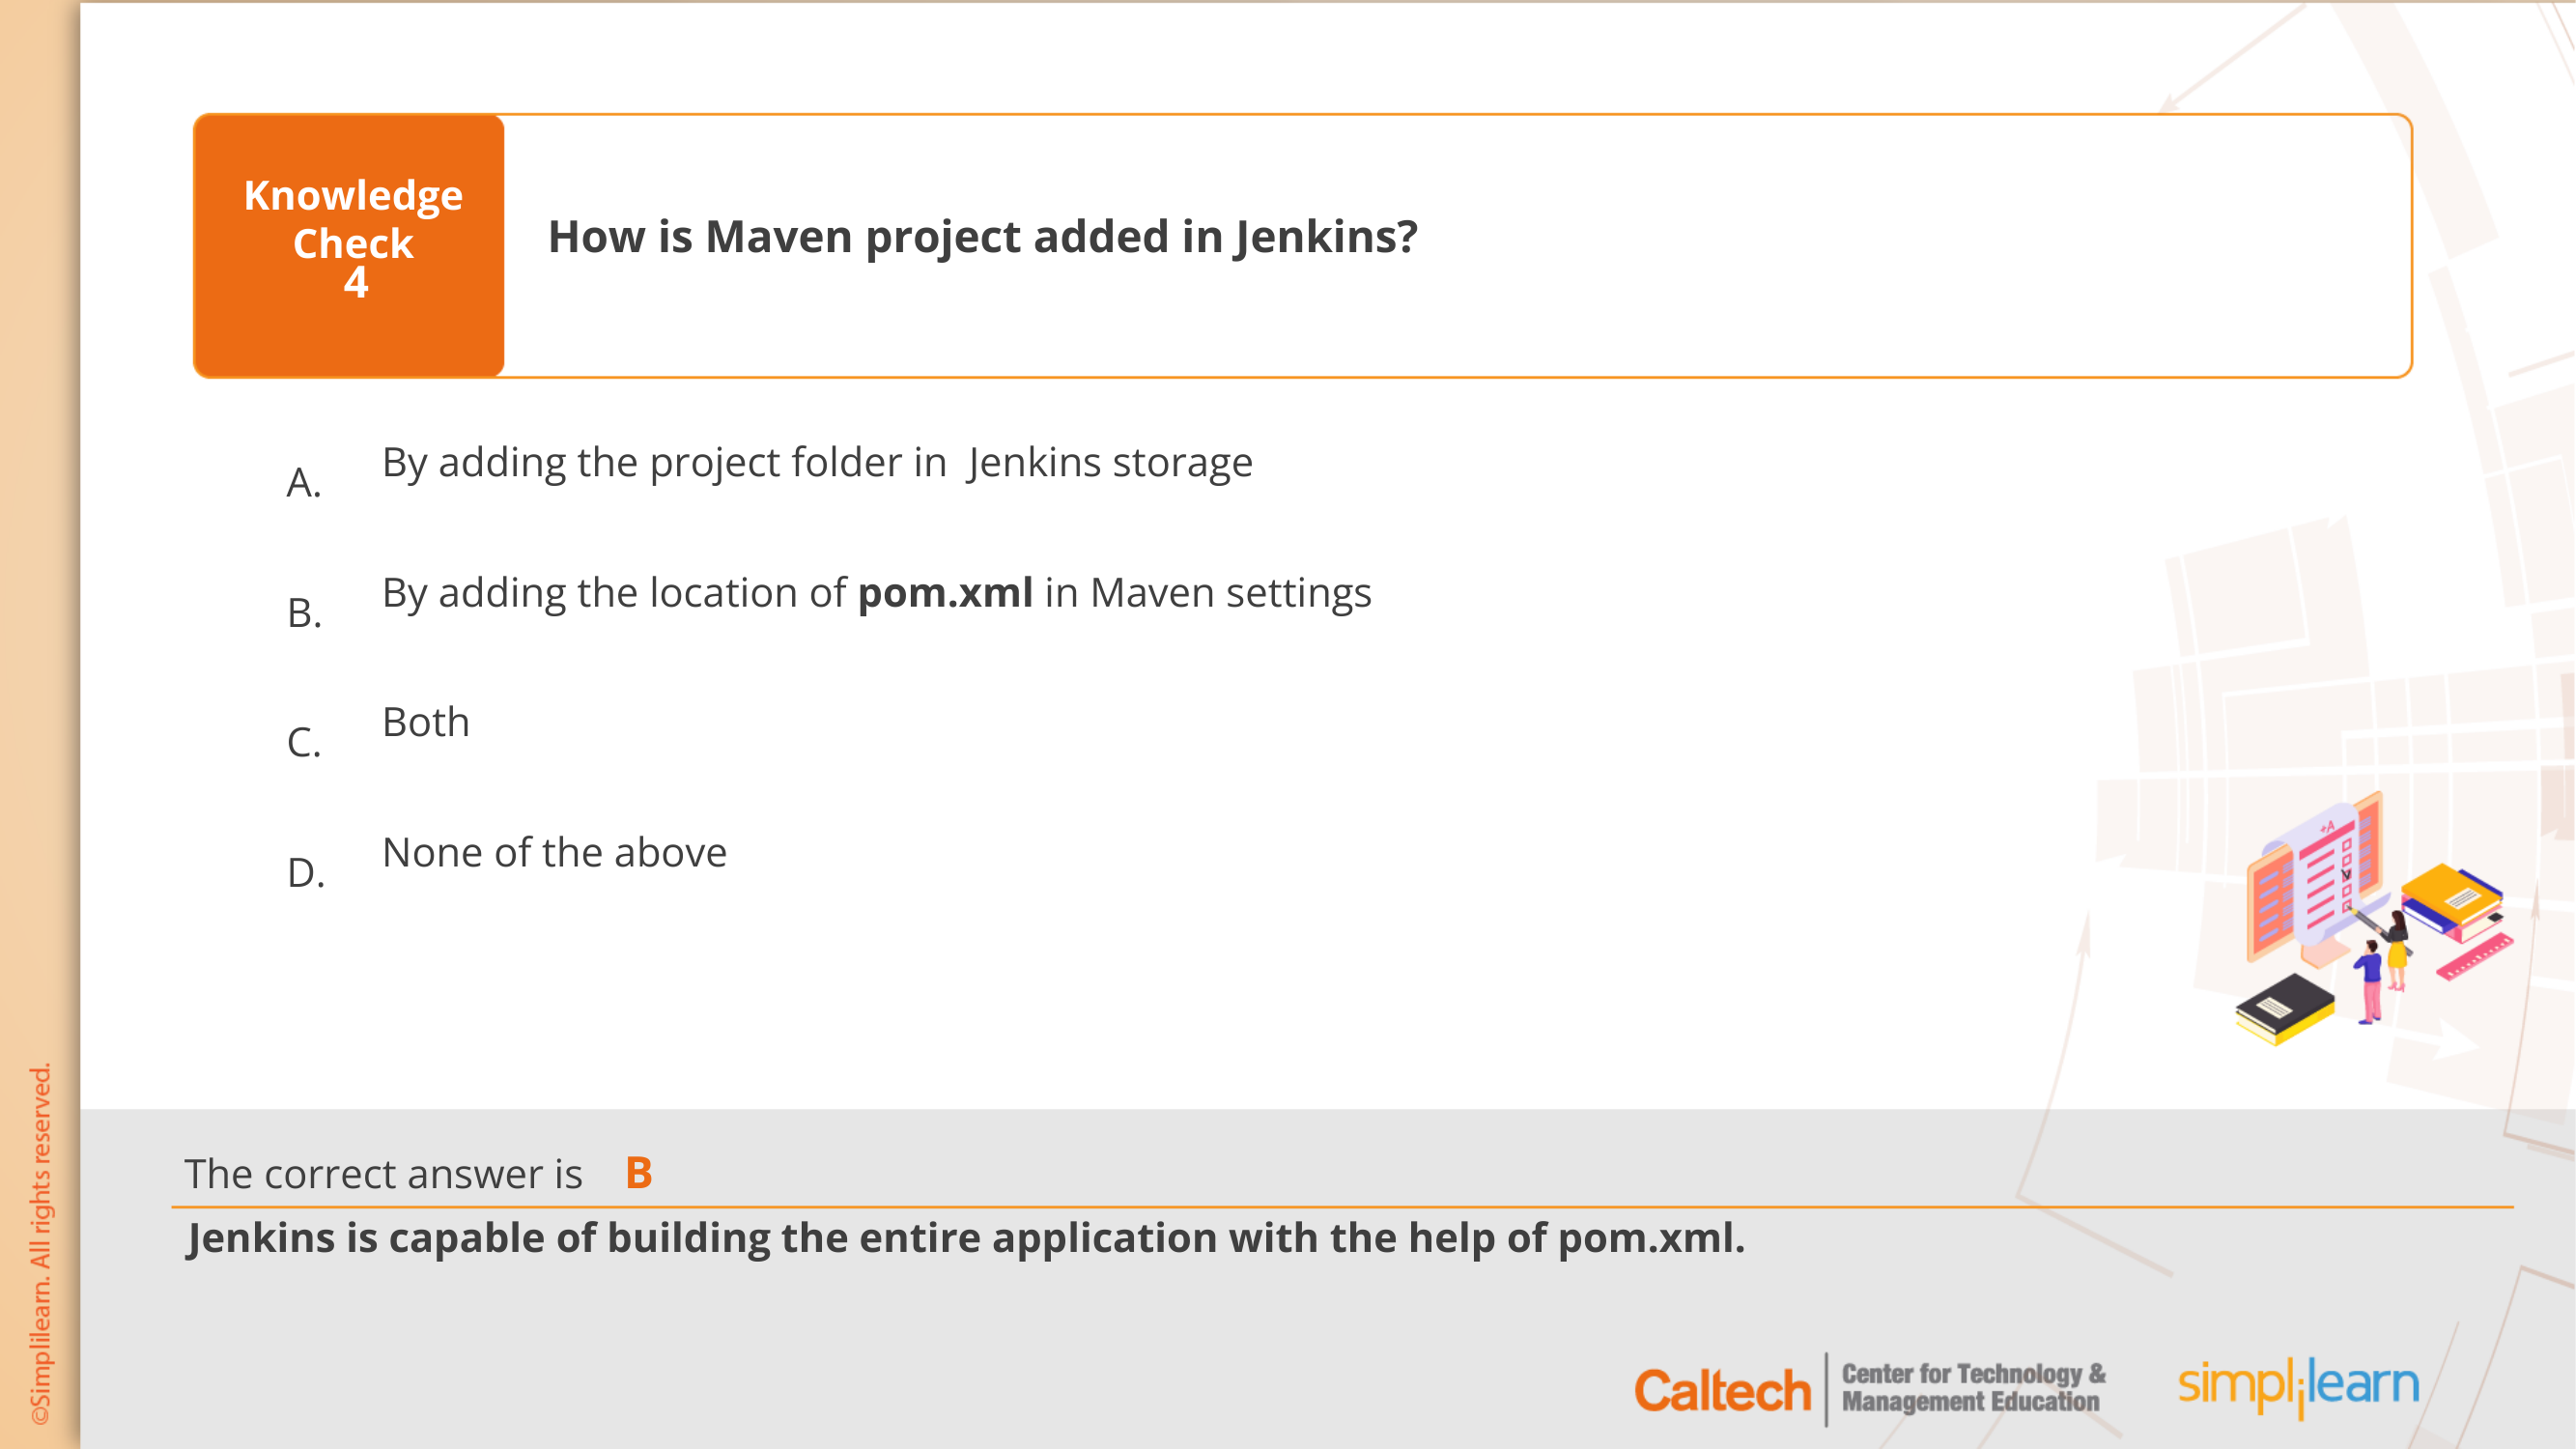

How is Maven project added in Jenkins?
4
By adding the project folder in  Jenkins storage

By adding the location of pom.xml in Maven settings

Both
None of the above
B
Jenkins is capable of building the entire application with the help of pom.xml.